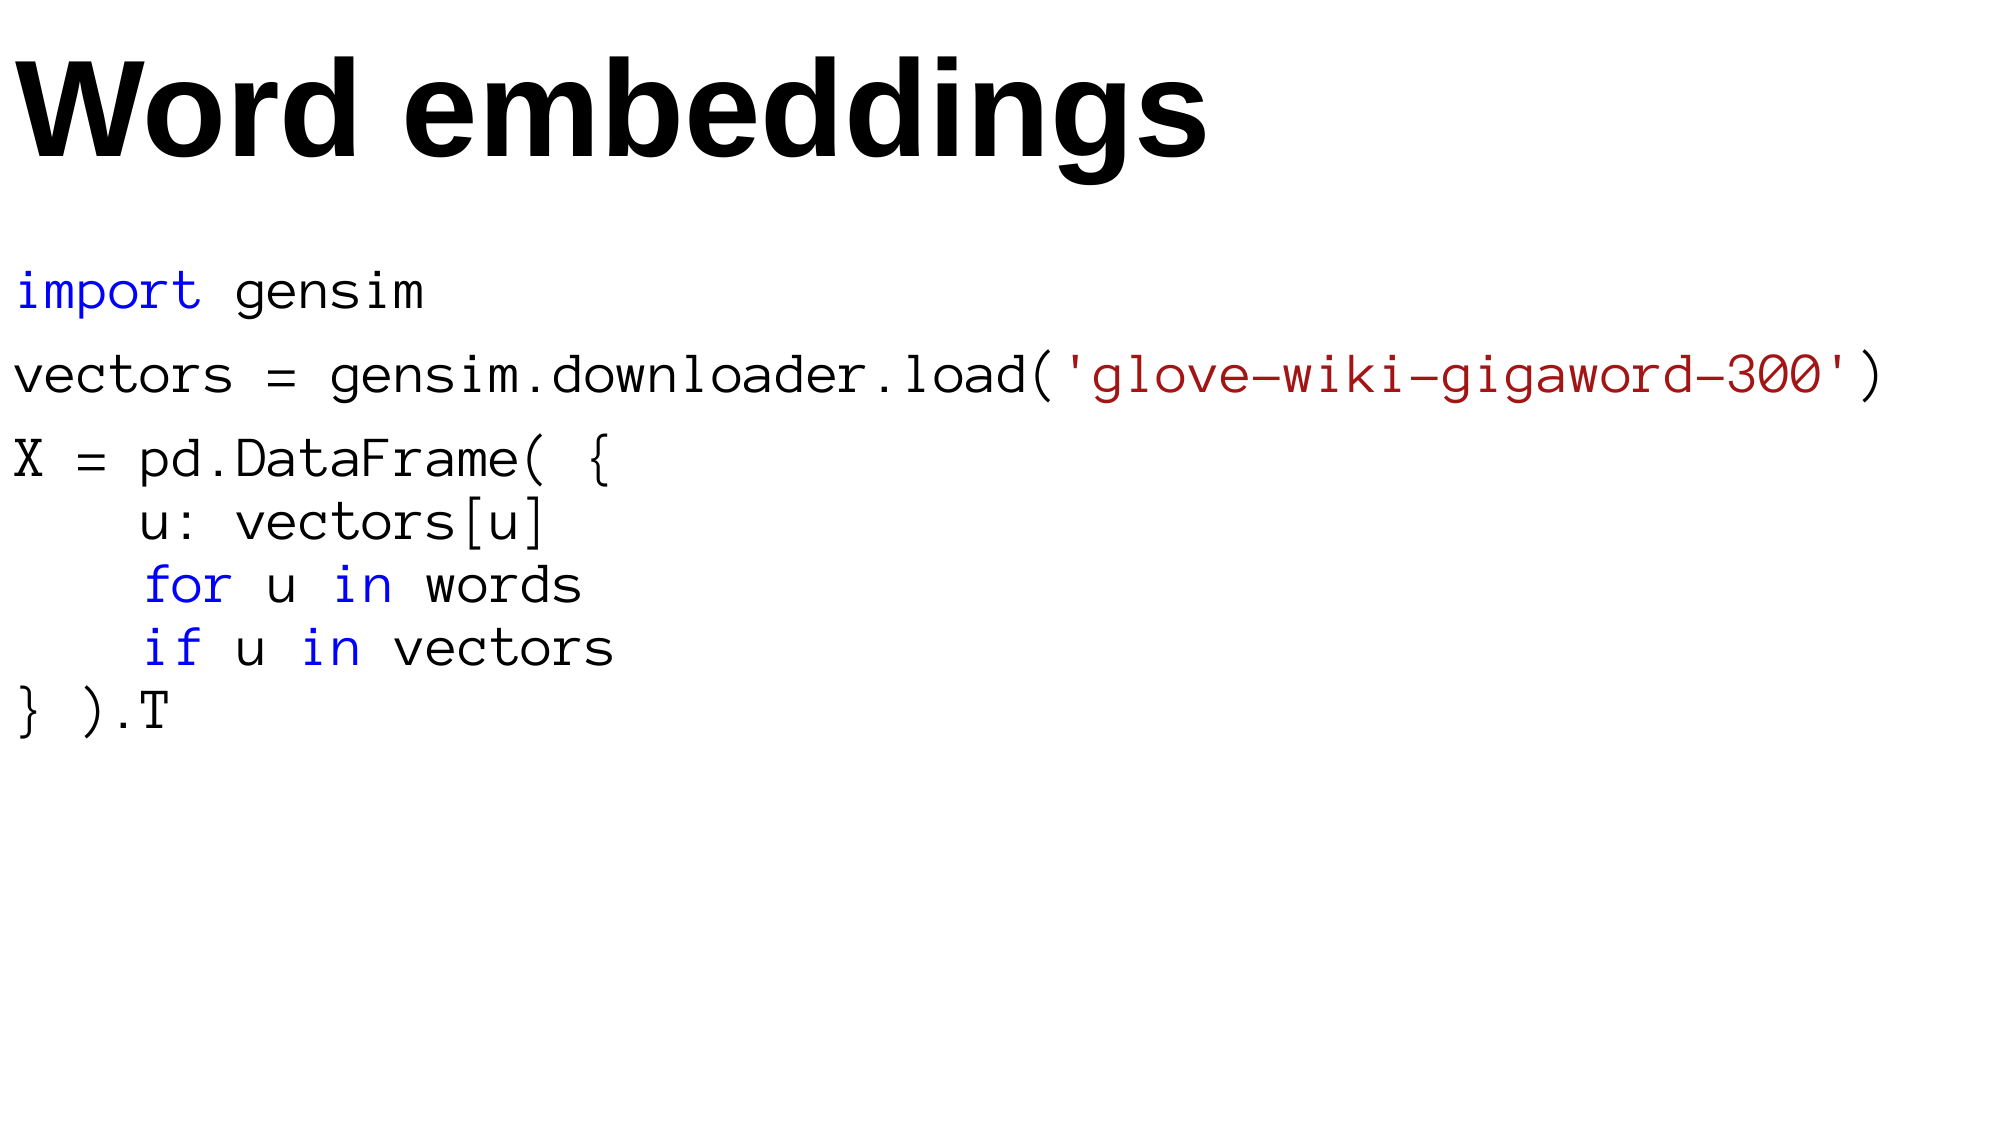

# Word embeddings
import gensim
vectors = gensim.downloader.load('glove-wiki-gigaword-300')
X = pd.DataFrame( {
    u: vectors[u]
    for u in words
    if u in vectors
} ).T